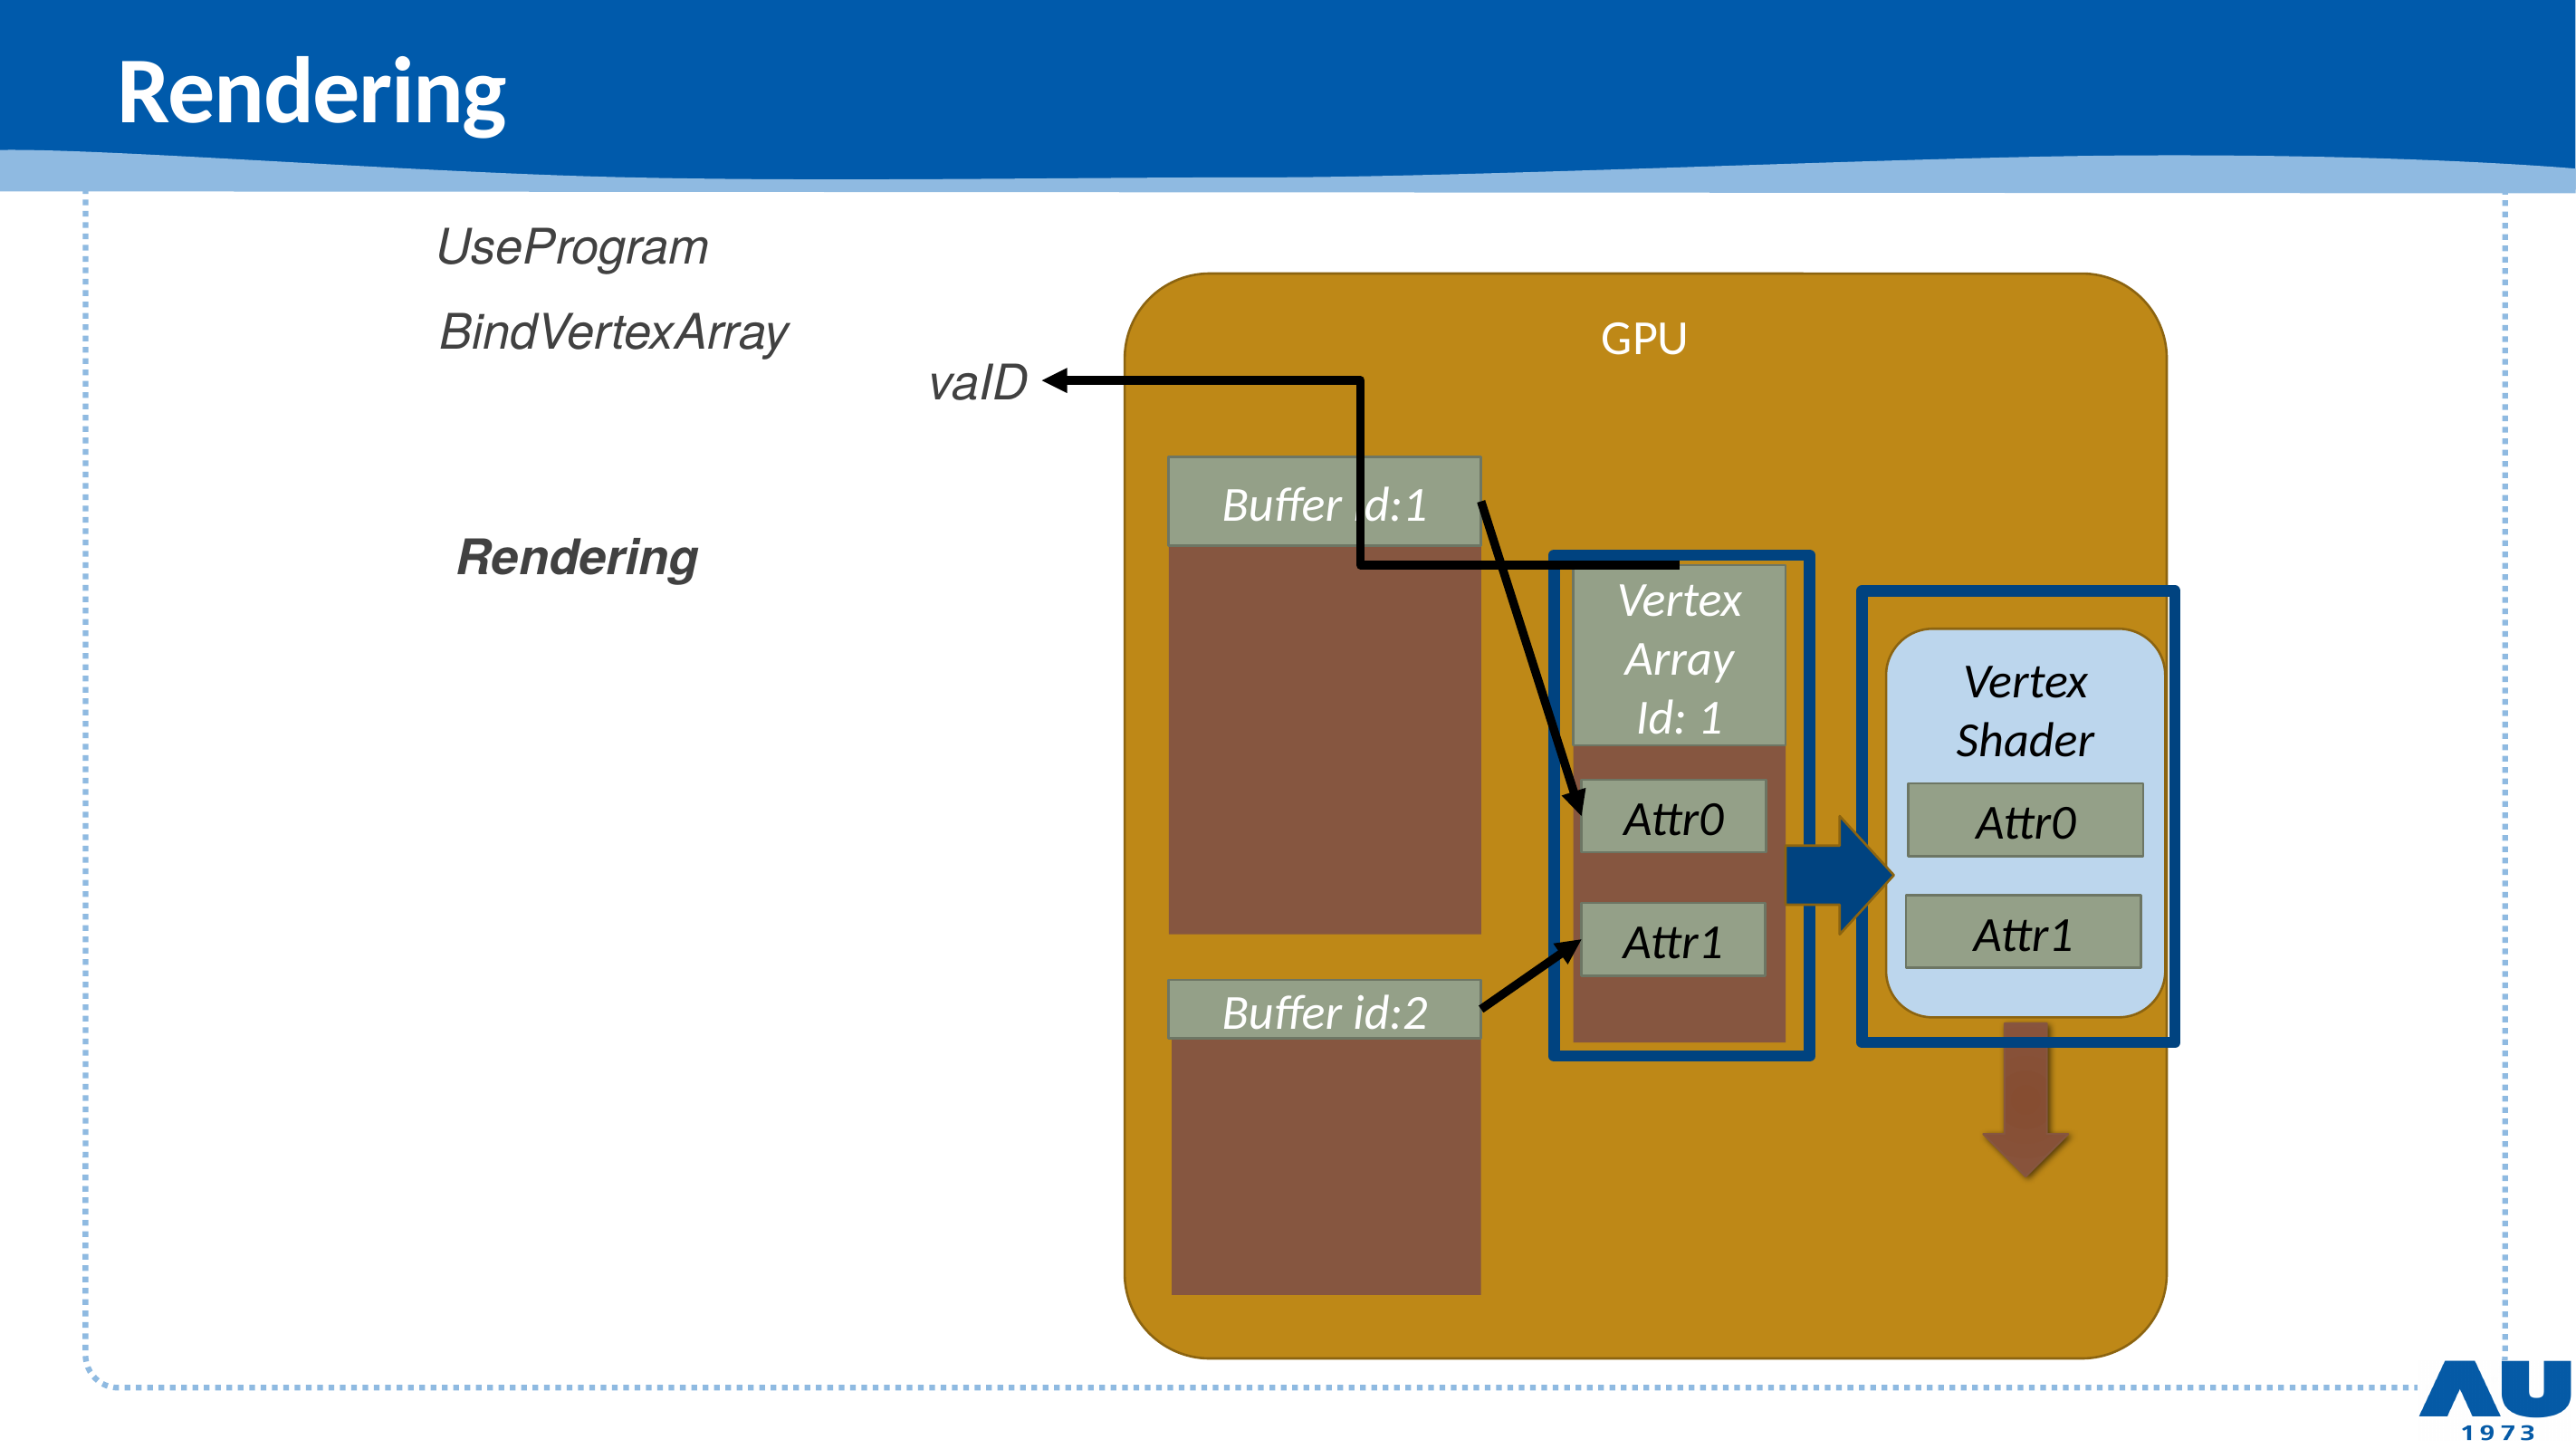

# Rendering
UseProgram
GPU
BindVertexArray
vaID

Buffer id:1
Rendering

Vertex
Array
Id: 1

Vertex Shader

Attr0
Attr0

Attr1
Attr1
Buffer id:2